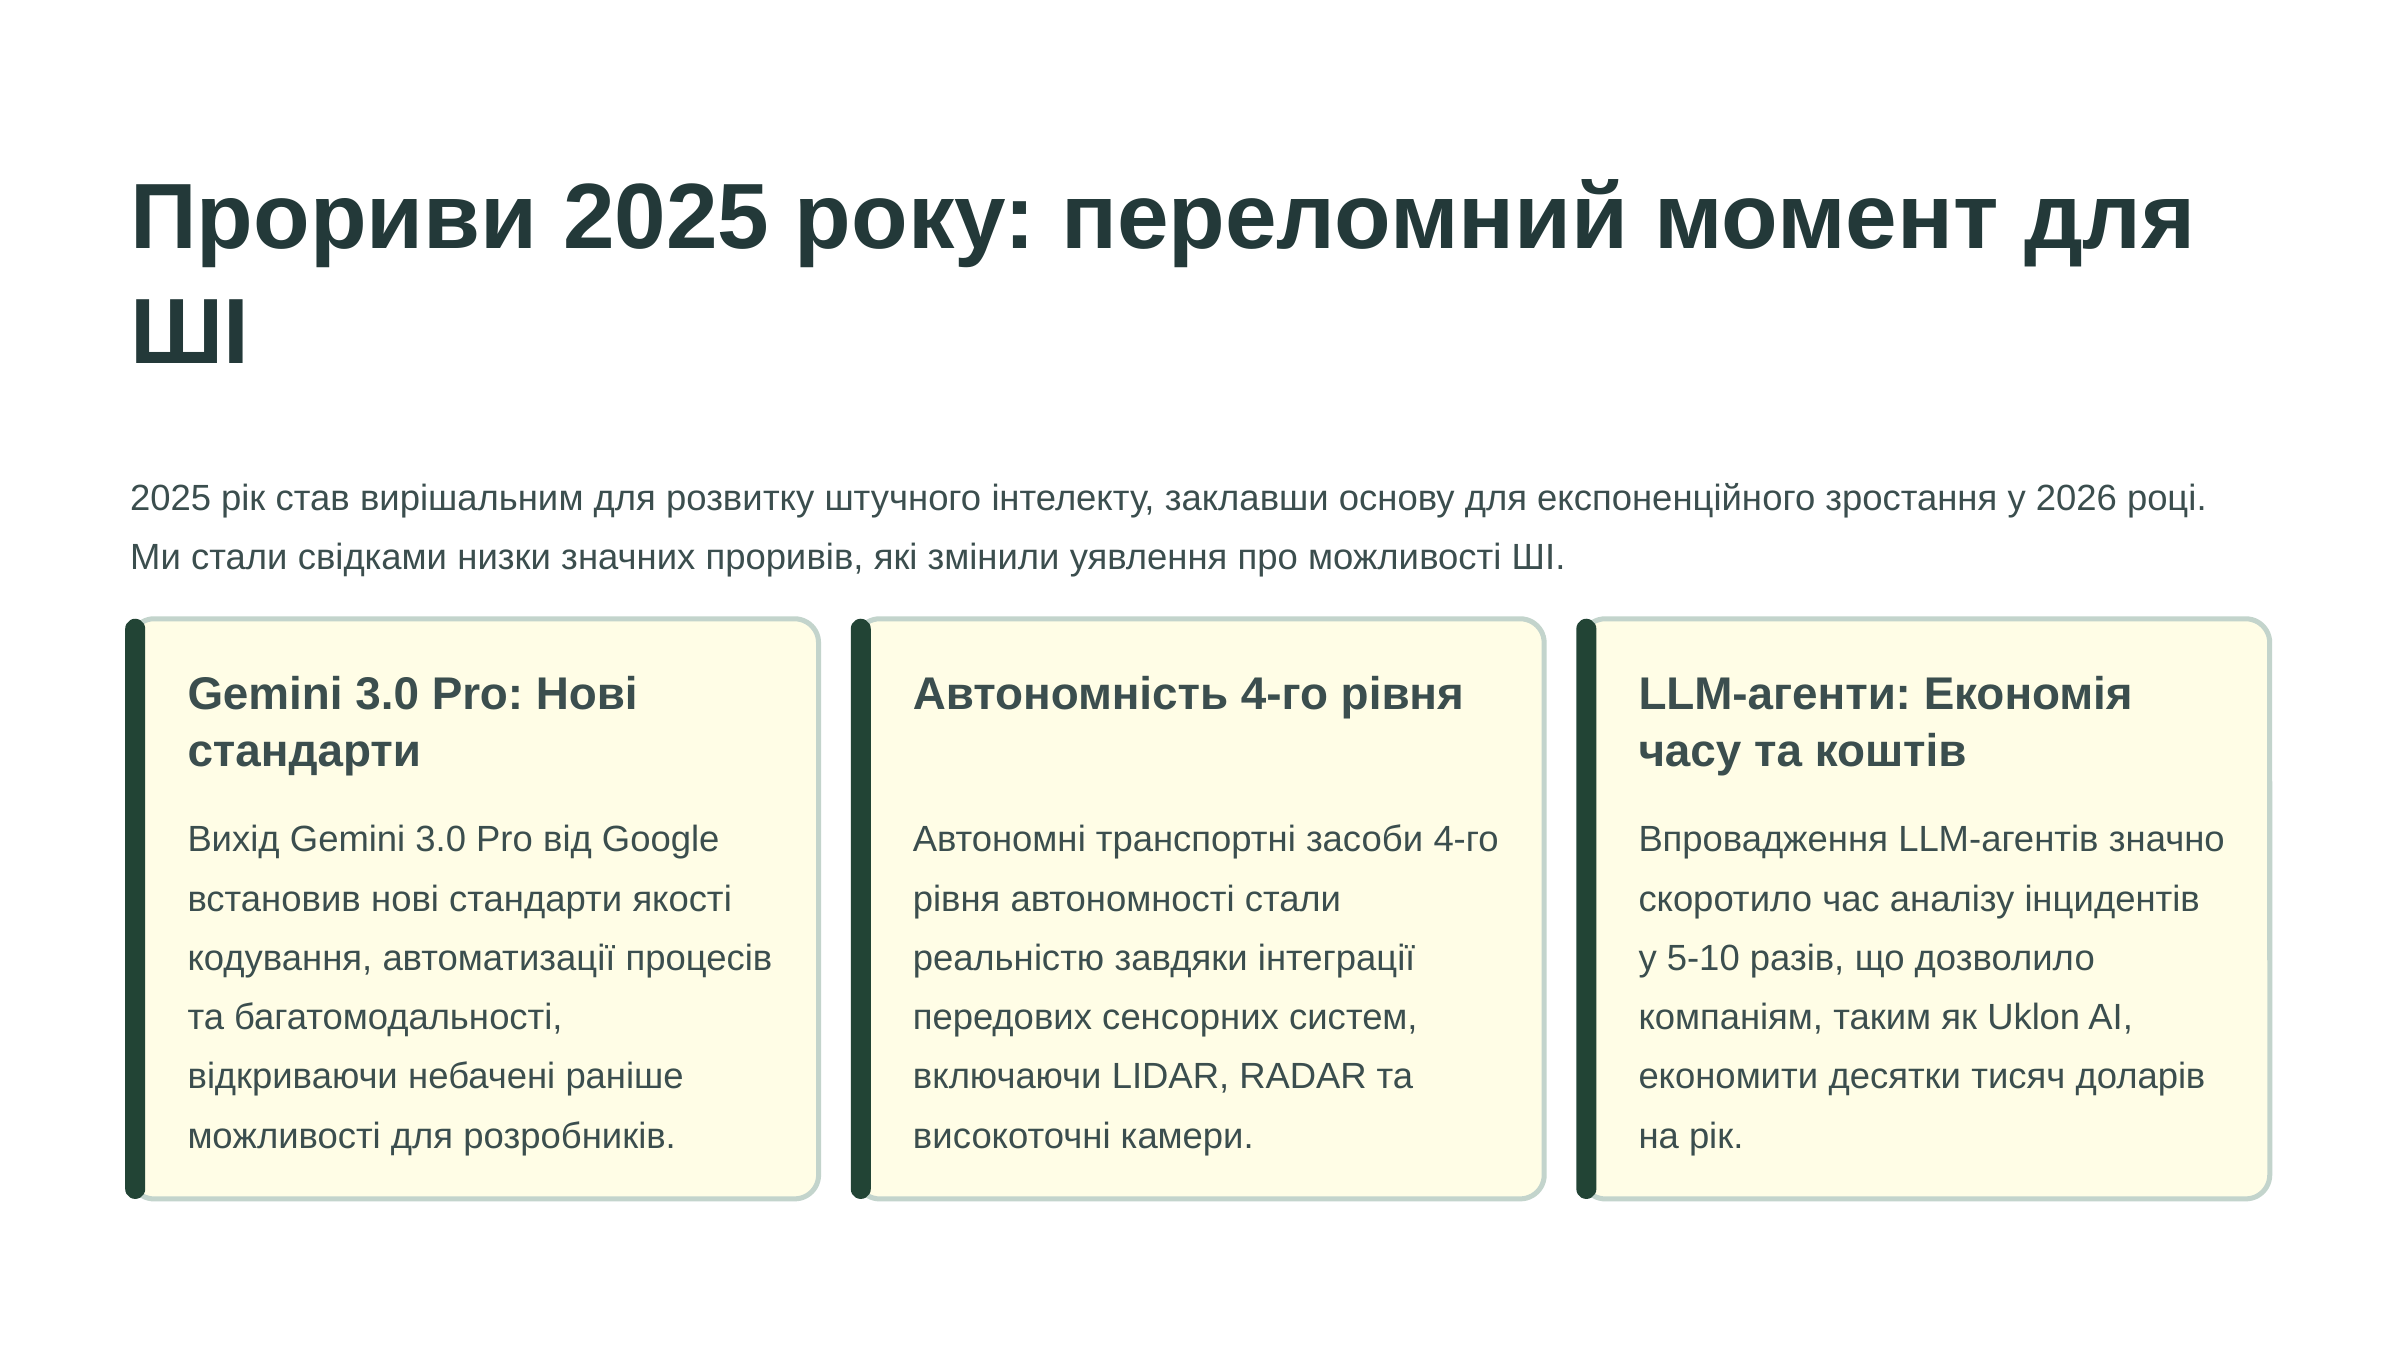

Прориви 2025 року: переломний момент для ШІ
2025 рік став вирішальним для розвитку штучного інтелекту, заклавши основу для експоненційного зростання у 2026 році. Ми стали свідками низки значних проривів, які змінили уявлення про можливості ШІ.

Gemini 3.0 Pro: Нові стандарти
Автономність 4-го рівня
LLM-агенти: Економія часу та коштів
Вихід Gemini 3.0 Pro від Google встановив нові стандарти якості кодування, автоматизації процесів та багатомодальності, відкриваючи небачені раніше можливості для розробників.
Автономні транспортні засоби 4-го рівня автономності стали реальністю завдяки інтеграції передових сенсорних систем, включаючи LIDAR, RADAR та високоточні камери.
Впровадження LLM-агентів значно скоротило час аналізу інцидентів у 5-10 разів, що дозволило компаніям, таким як Uklon AI, економити десятки тисяч доларів на рік.